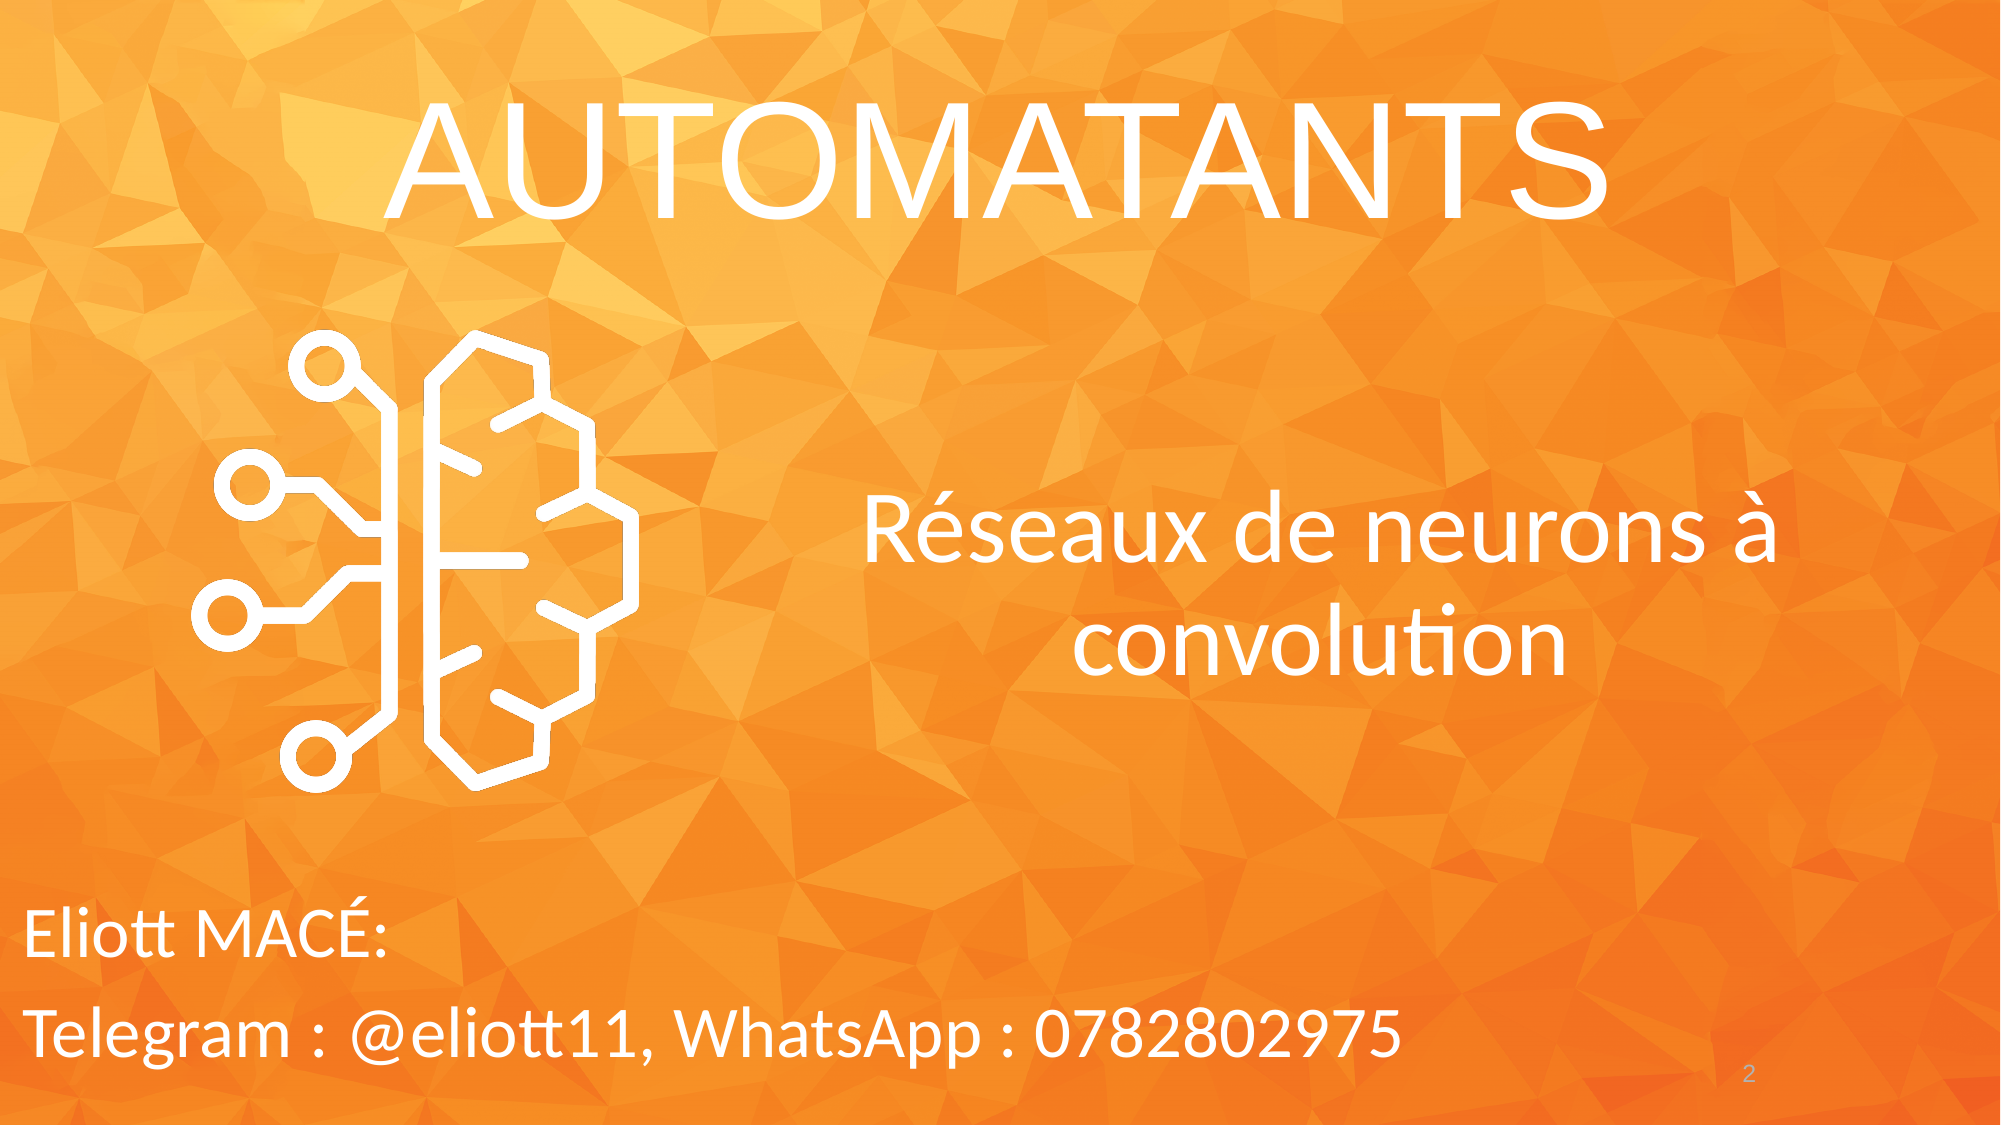

AUTOMATANTS
Réseaux de neurons à convolution
Eliott MACÉ:
Telegram : @eliott11, WhatsApp : 0782802975
2